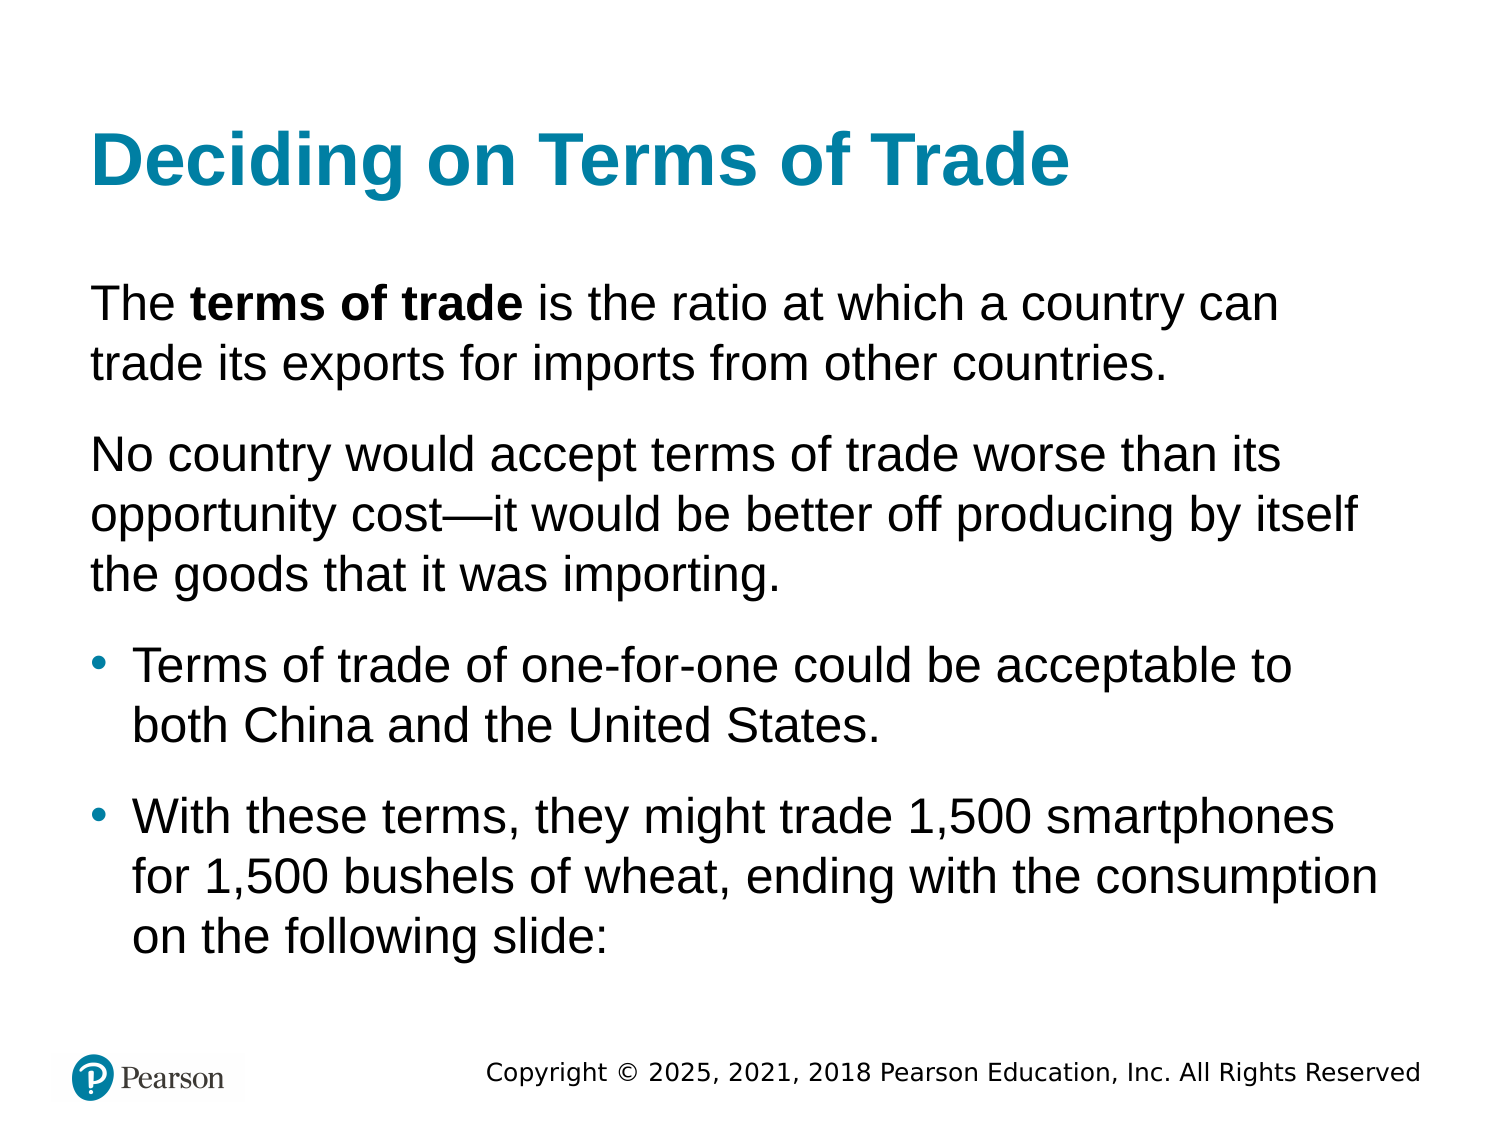

# Deciding on Terms of Trade
The terms of trade is the ratio at which a country can trade its exports for imports from other countries.
No country would accept terms of trade worse than its opportunity cost—it would be better off producing by itself the goods that it was importing.
Terms of trade of one-for-one could be acceptable to both China and the United States.
With these terms, they might trade 1,500 smartphones for 1,500 bushels of wheat, ending with the consumption on the following slide: